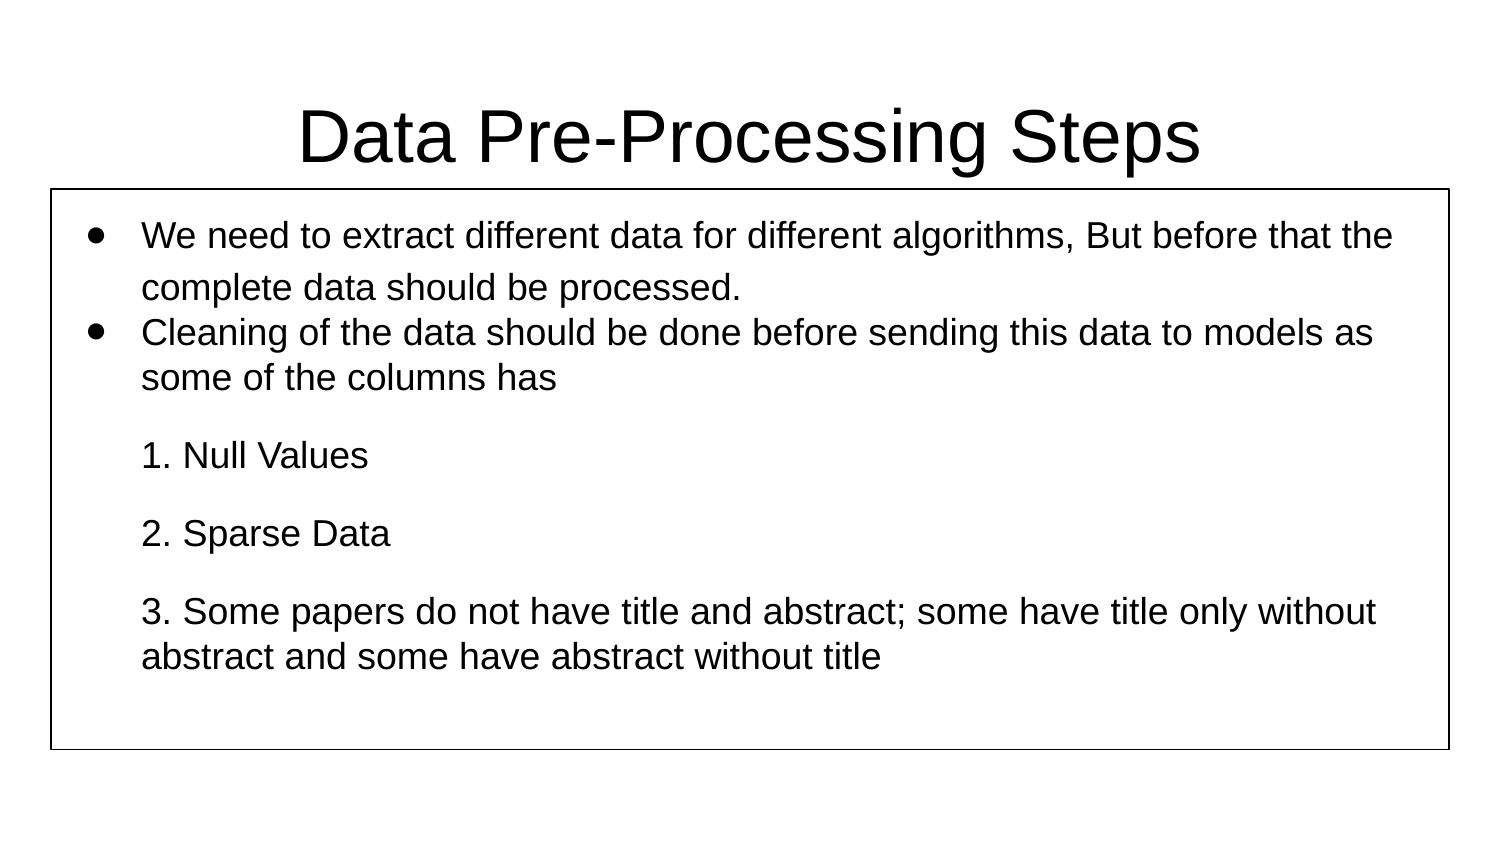

# Data Pre-Processing Steps
We need to extract different data for different algorithms, But before that the complete data should be processed.
Cleaning of the data should be done before sending this data to models as some of the columns has
1. Null Values
2. Sparse Data
3. Some papers do not have title and abstract; some have title only without abstract and some have abstract without title